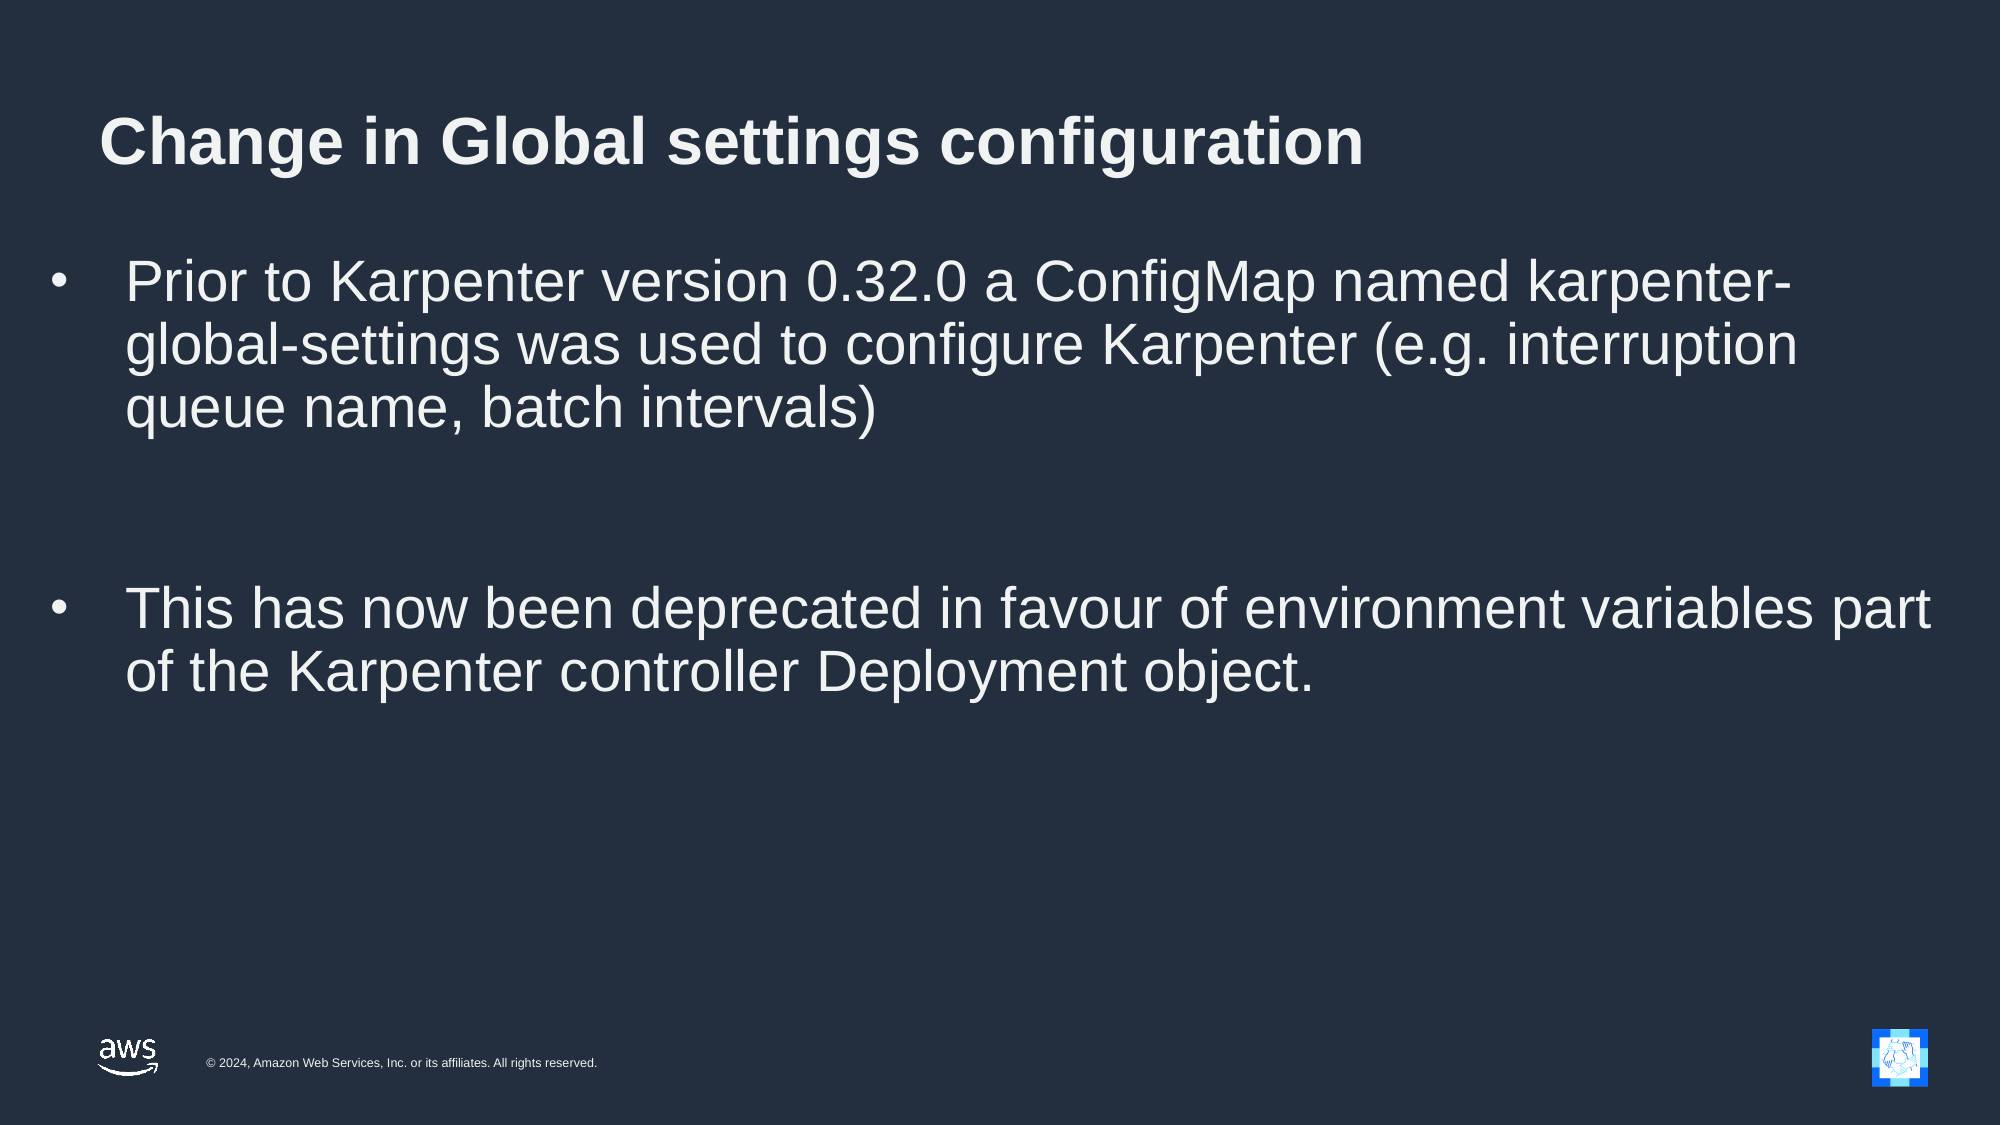

# Change in Global settings configuration
Prior to Karpenter version 0.32.0 a ConfigMap named karpenter-global-settings was used to configure Karpenter (e.g. interruption queue name, batch intervals)

This has now been deprecated in favour of environment variables part of the Karpenter controller Deployment object.